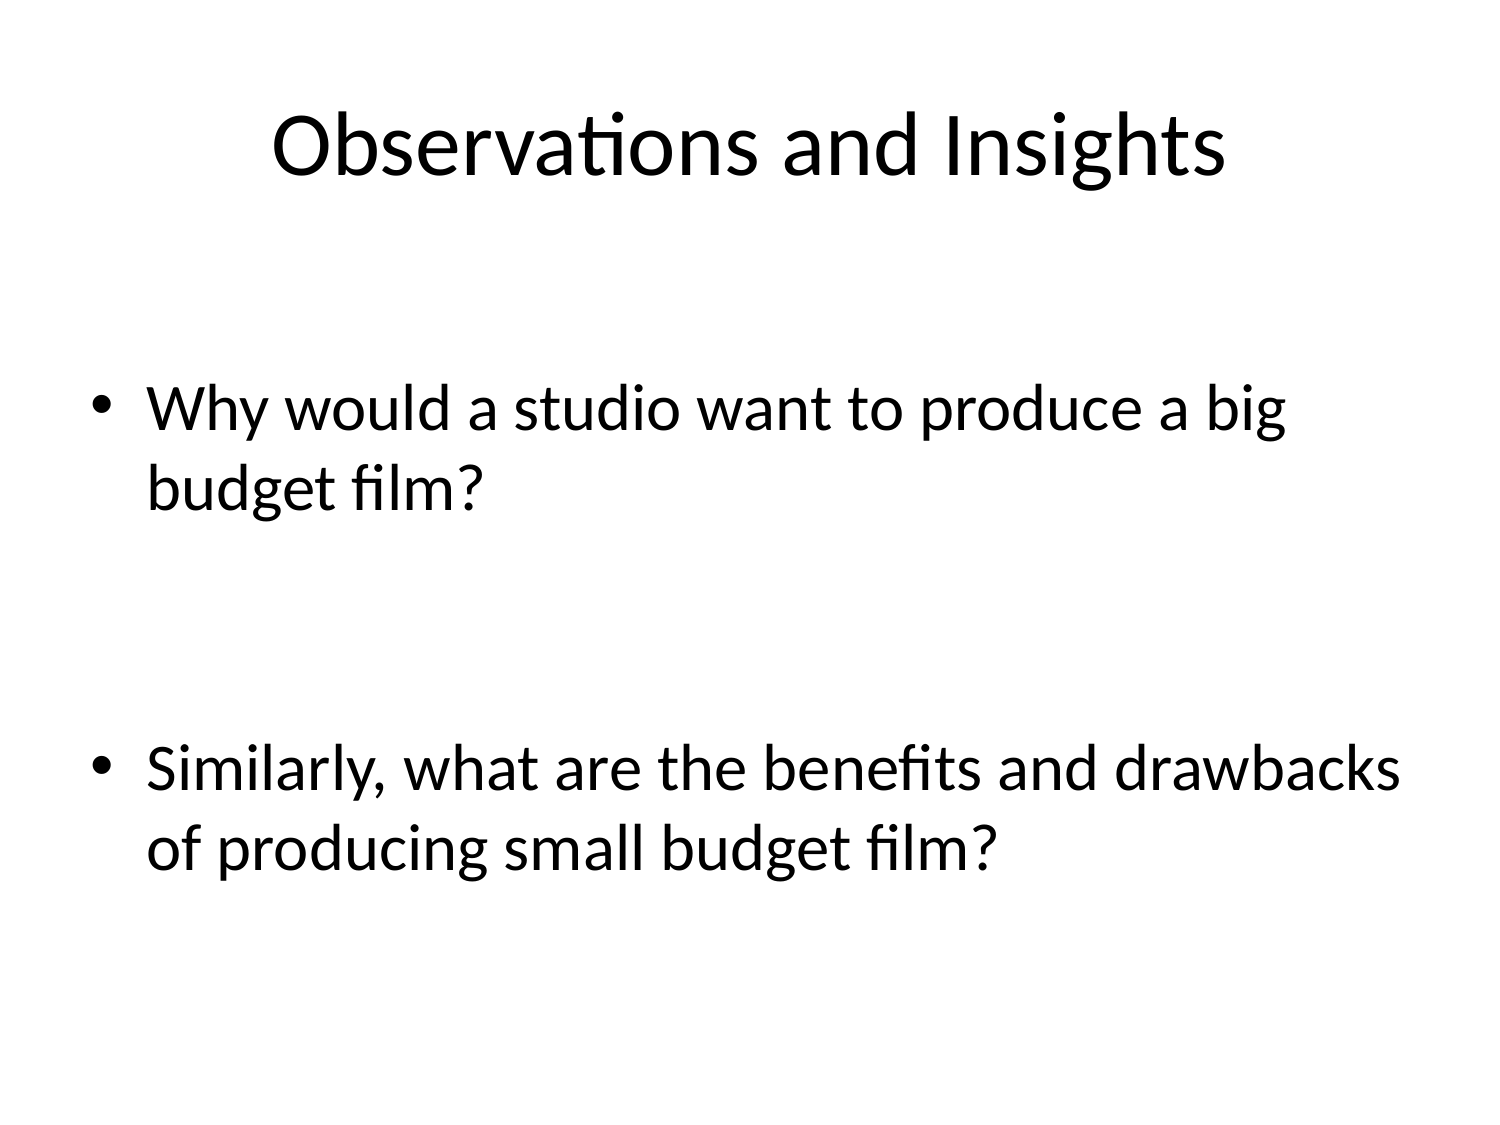

# Observations and Insights

Why would a studio want to produce a big budget film?

Similarly, what are the benefits and drawbacks of producing small budget film?